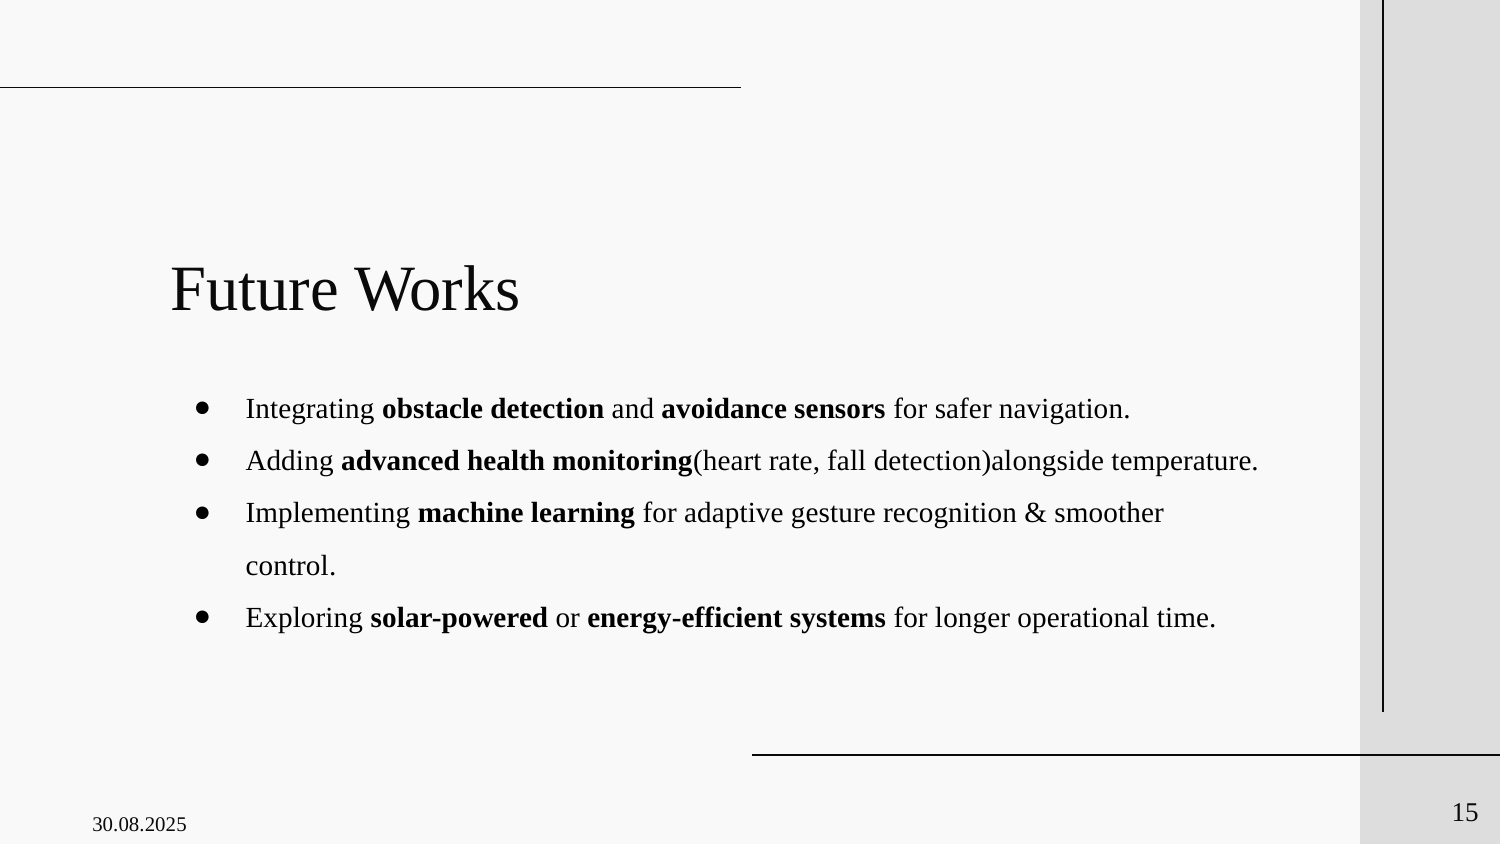

# Future Works
Integrating obstacle detection and avoidance sensors for safer navigation.
Adding advanced health monitoring(heart rate, fall detection)alongside temperature.
Implementing machine learning for adaptive gesture recognition & smoother control.
Exploring solar-powered or energy-efficient systems for longer operational time.

15
30.08.2025